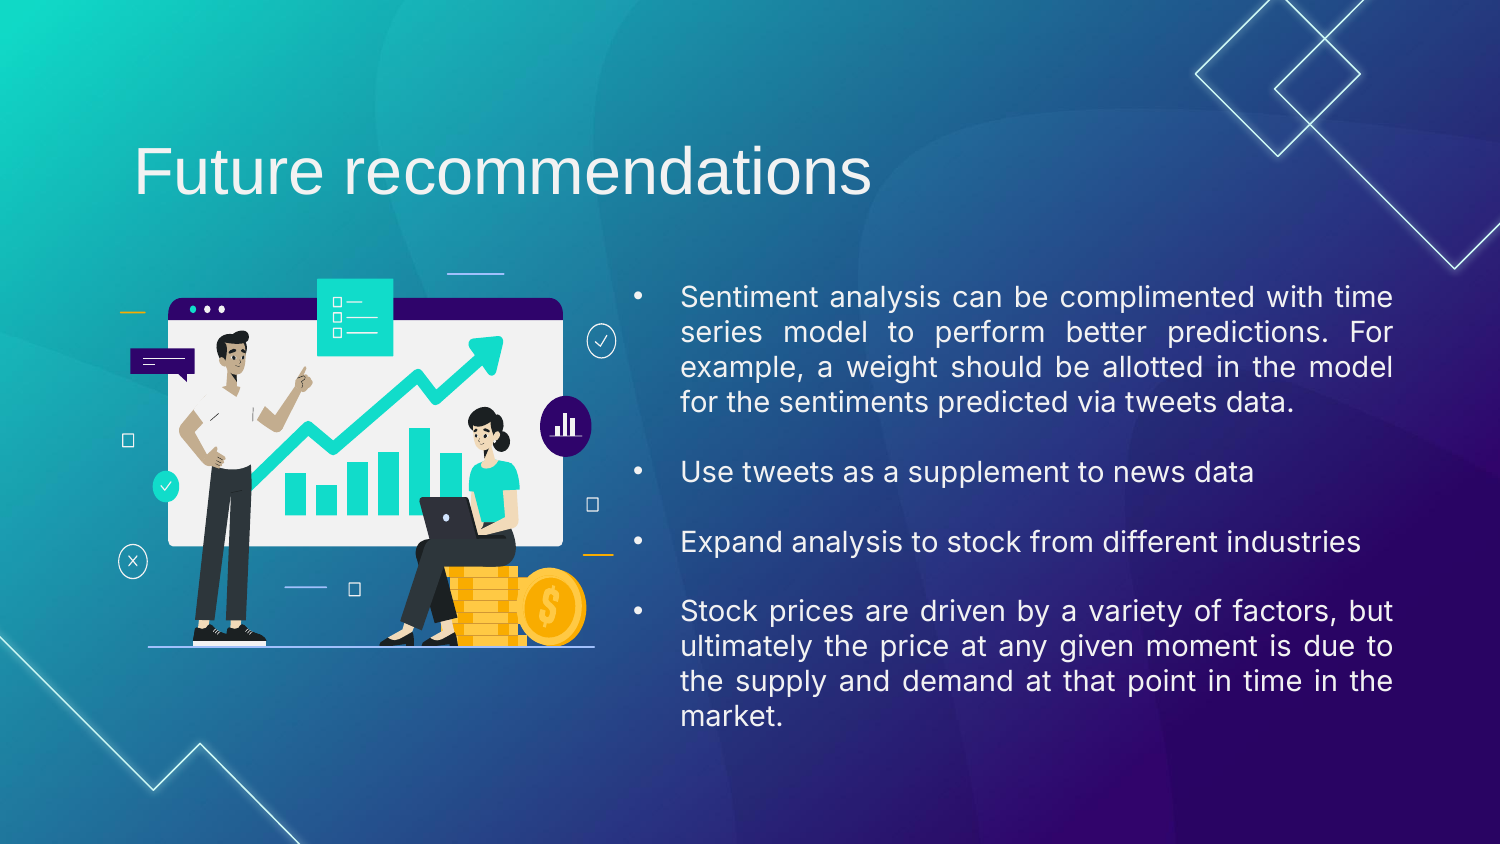

# Future recommendations

Sentiment analysis can be complimented with time series model to perform better predictions. For example, a weight should be allotted in the model for the sentiments predicted via tweets data.

Use tweets as a supplement to news data

Expand analysis to stock from different industries

Stock prices are driven by a variety of factors, but ultimately the price at any given moment is due to the supply and demand at that point in time in the market.